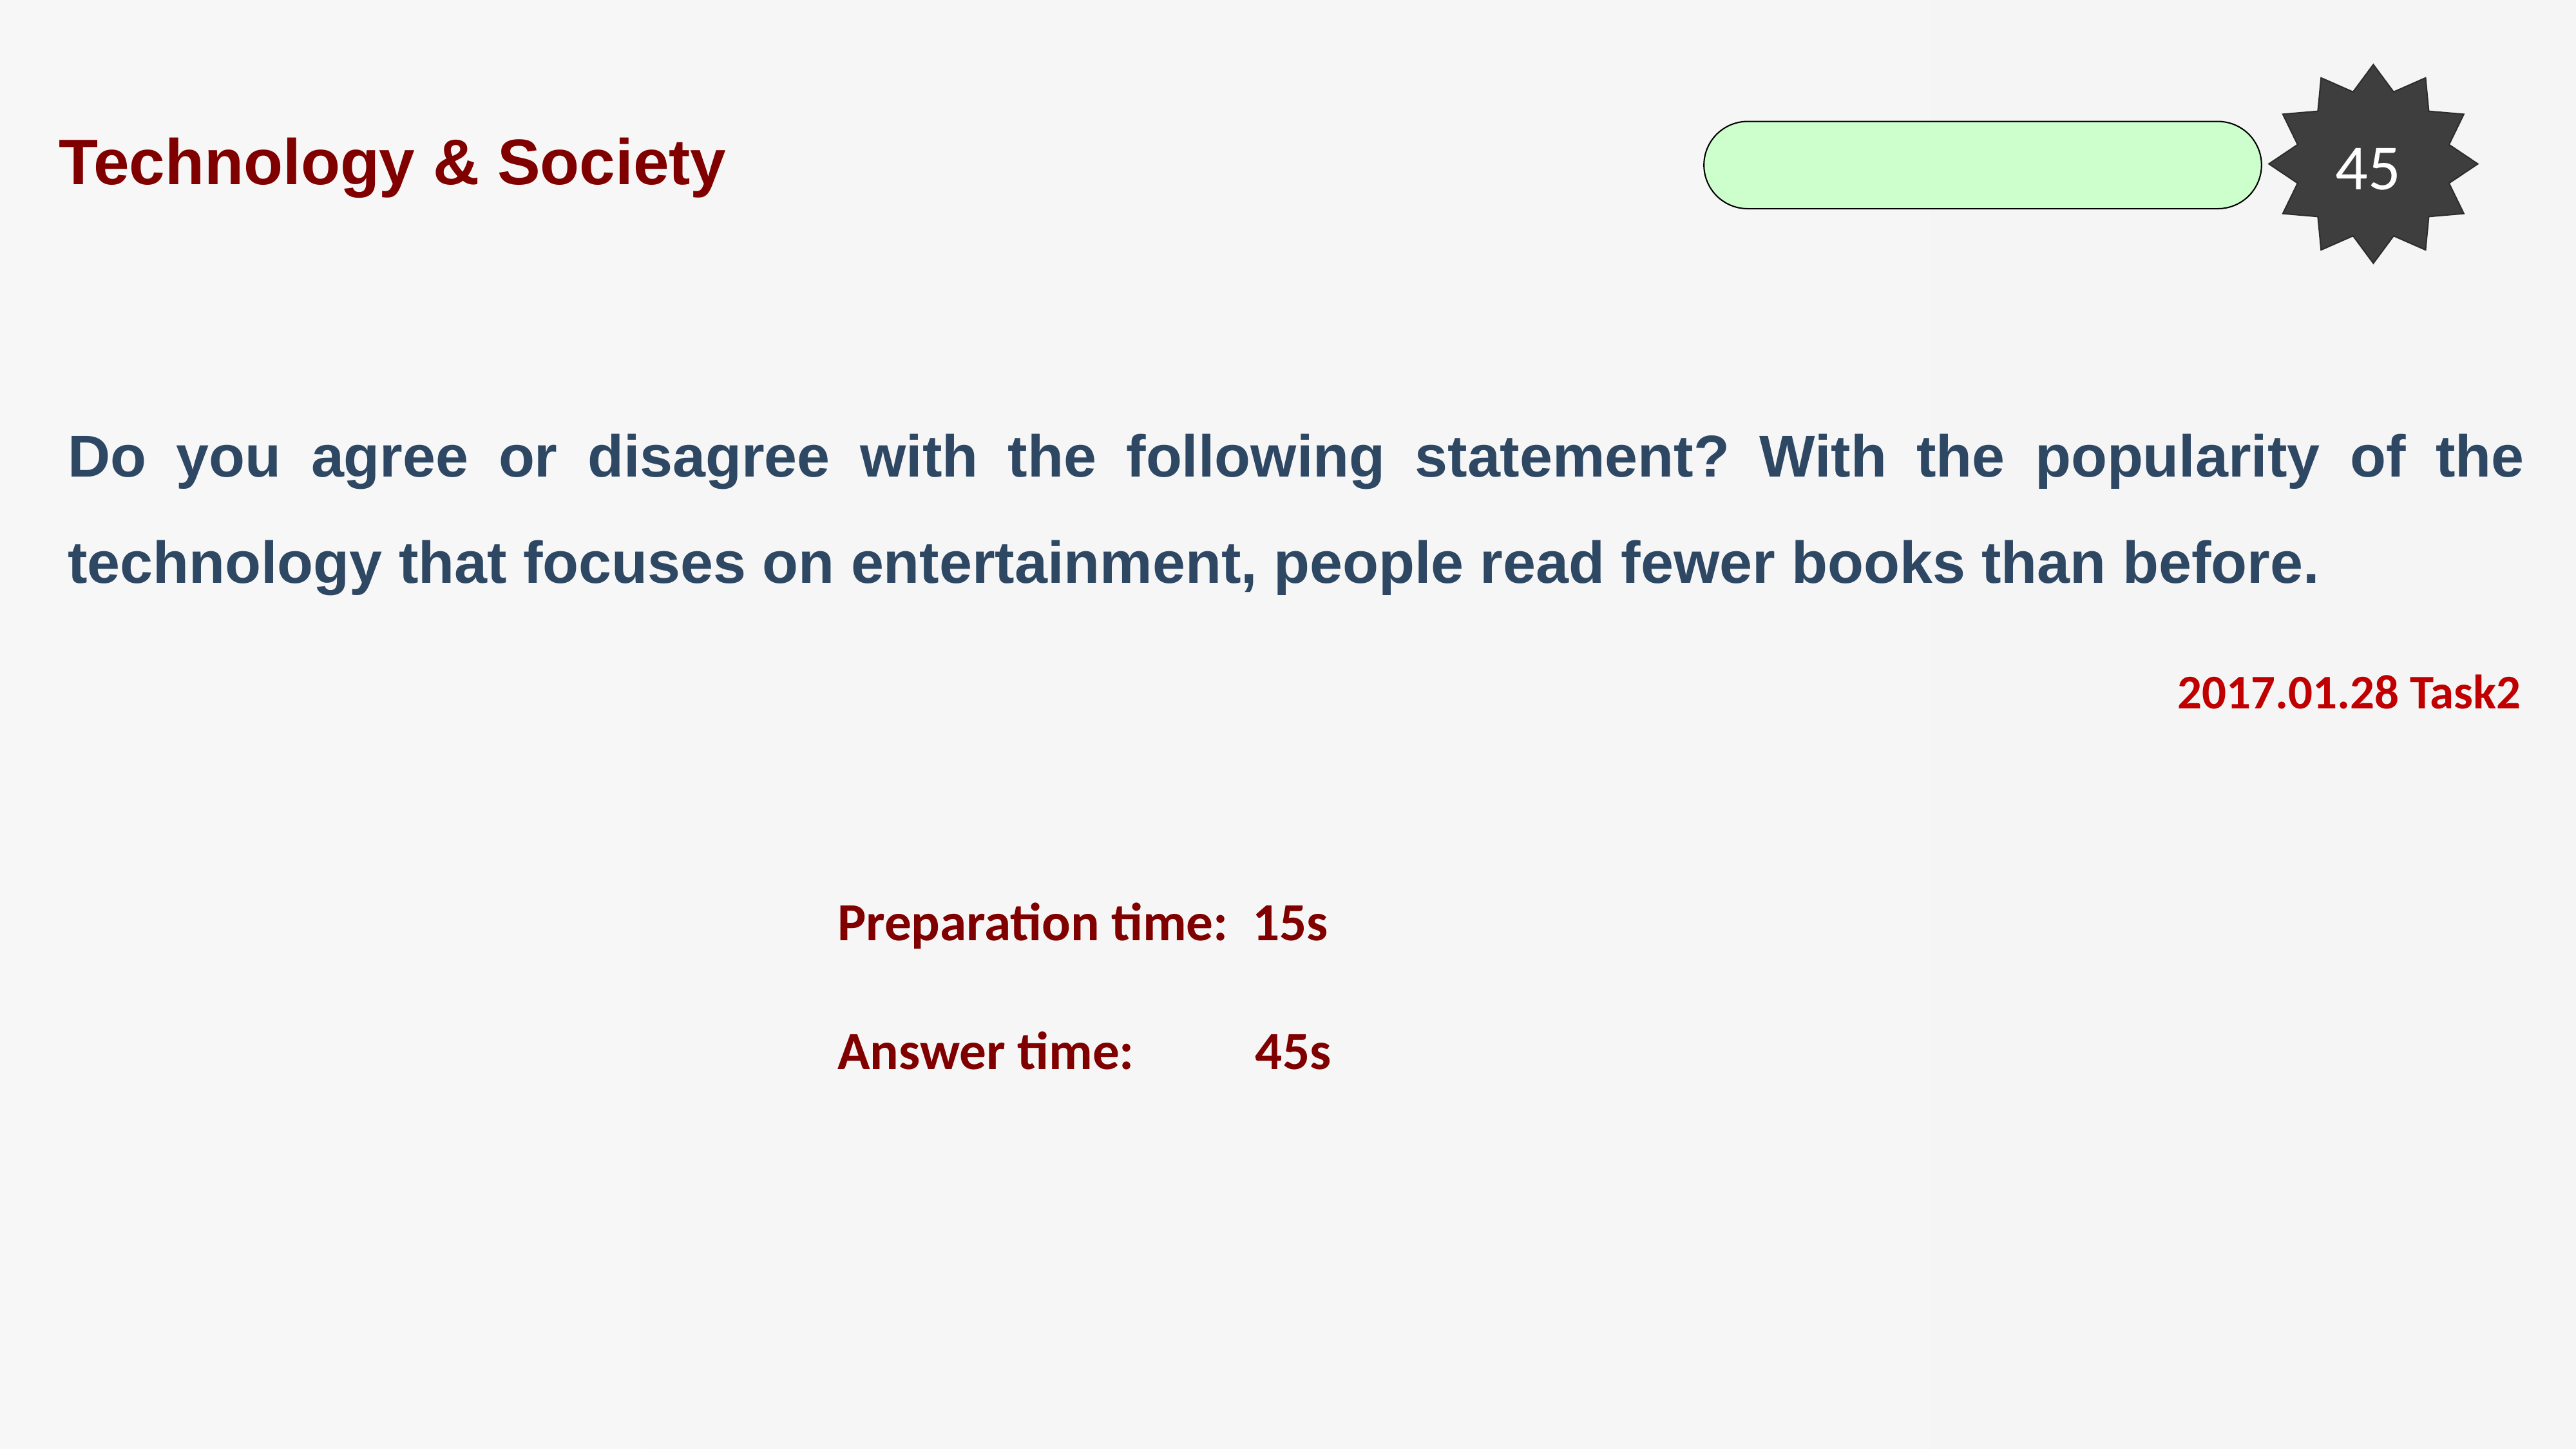

45
Technology & Society

Do you agree or disagree with the following statement? With the popularity of the technology that focuses on entertainment, people read fewer books than before.
2017.01.28 Task2
Preparation time:  15s

Answer time:          45s